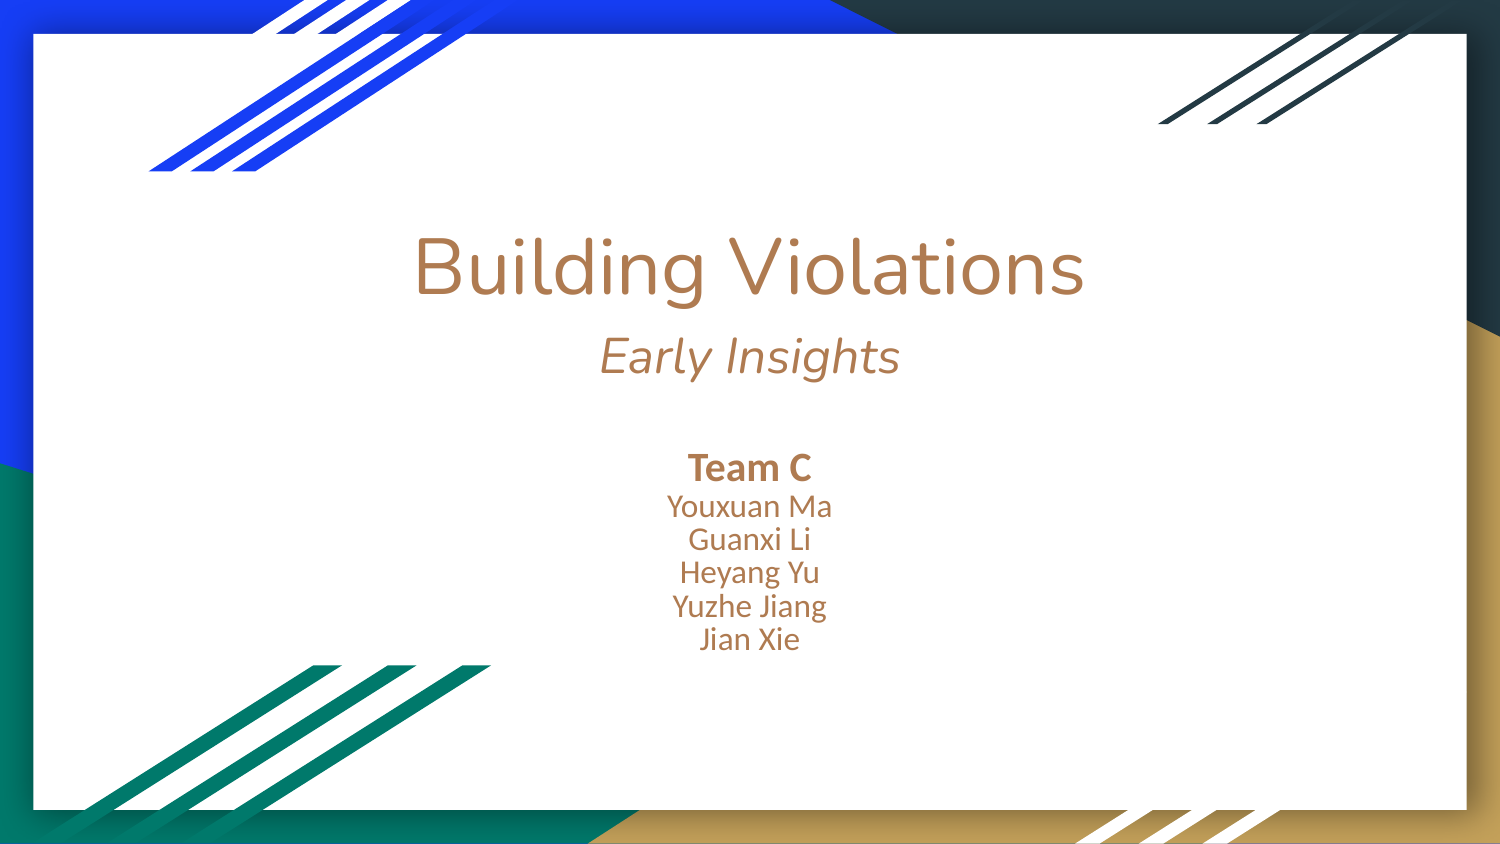

# Building Violations
Early Insights
Team C
Youxuan Ma
Guanxi Li
Heyang Yu
Yuzhe Jiang
Jian Xie